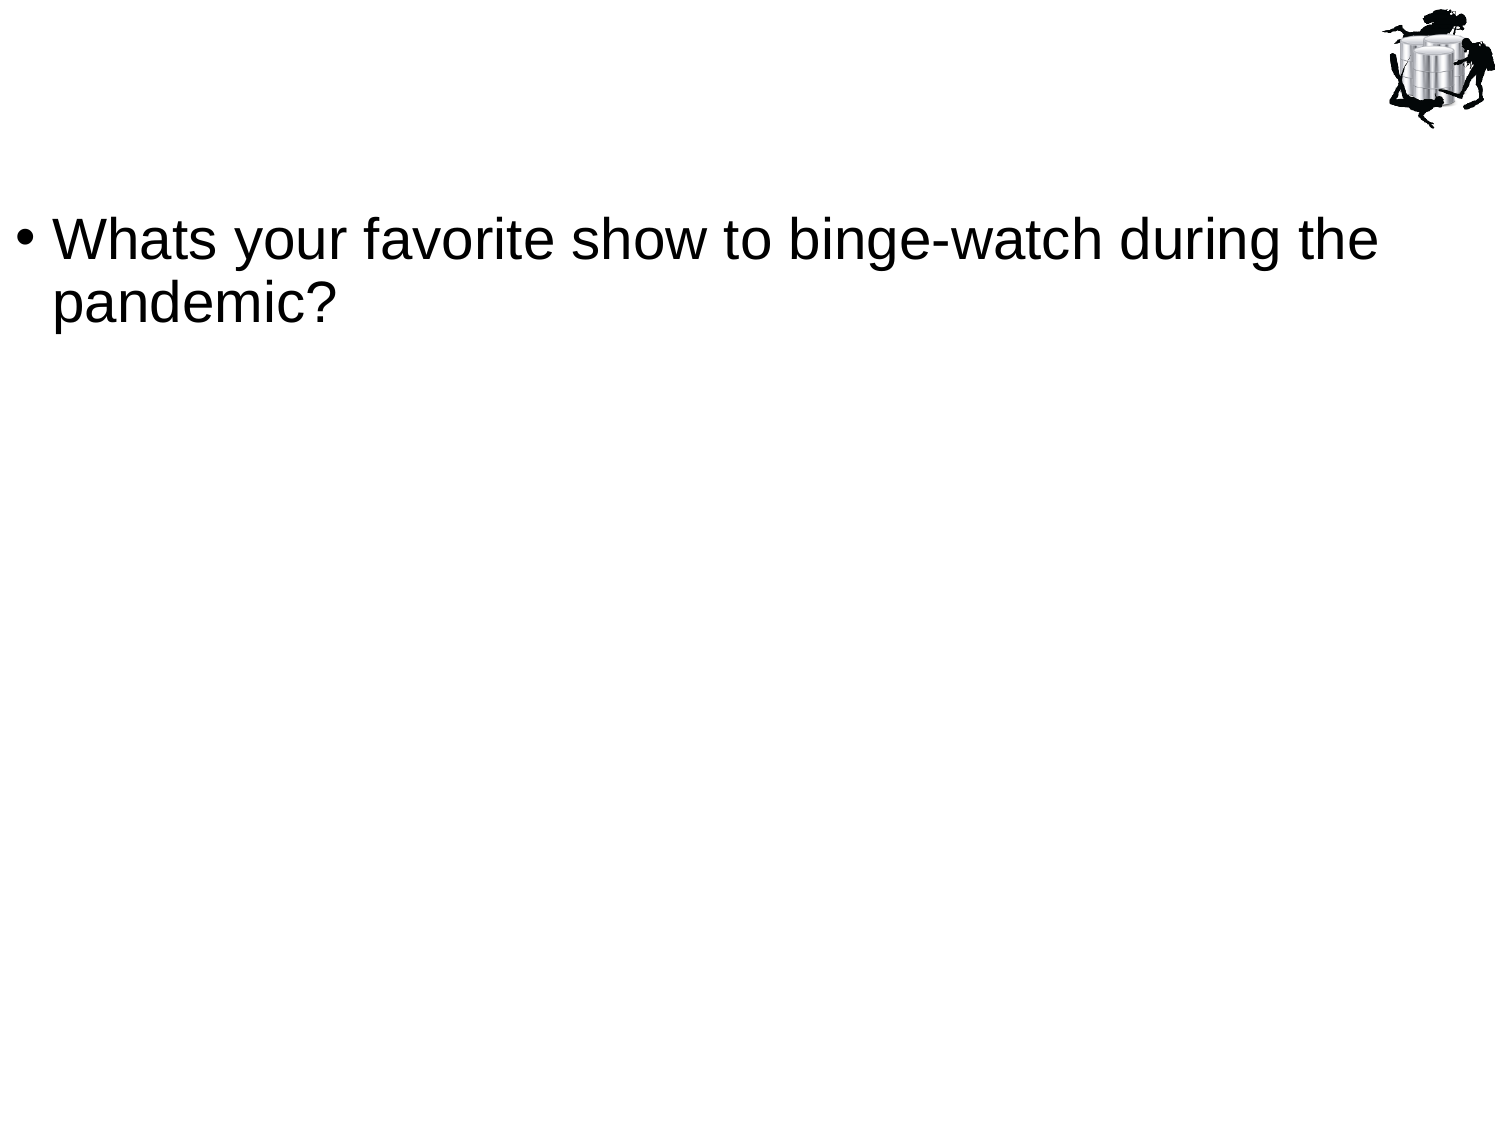

Whats your favorite show to binge-watch during the pandemic?